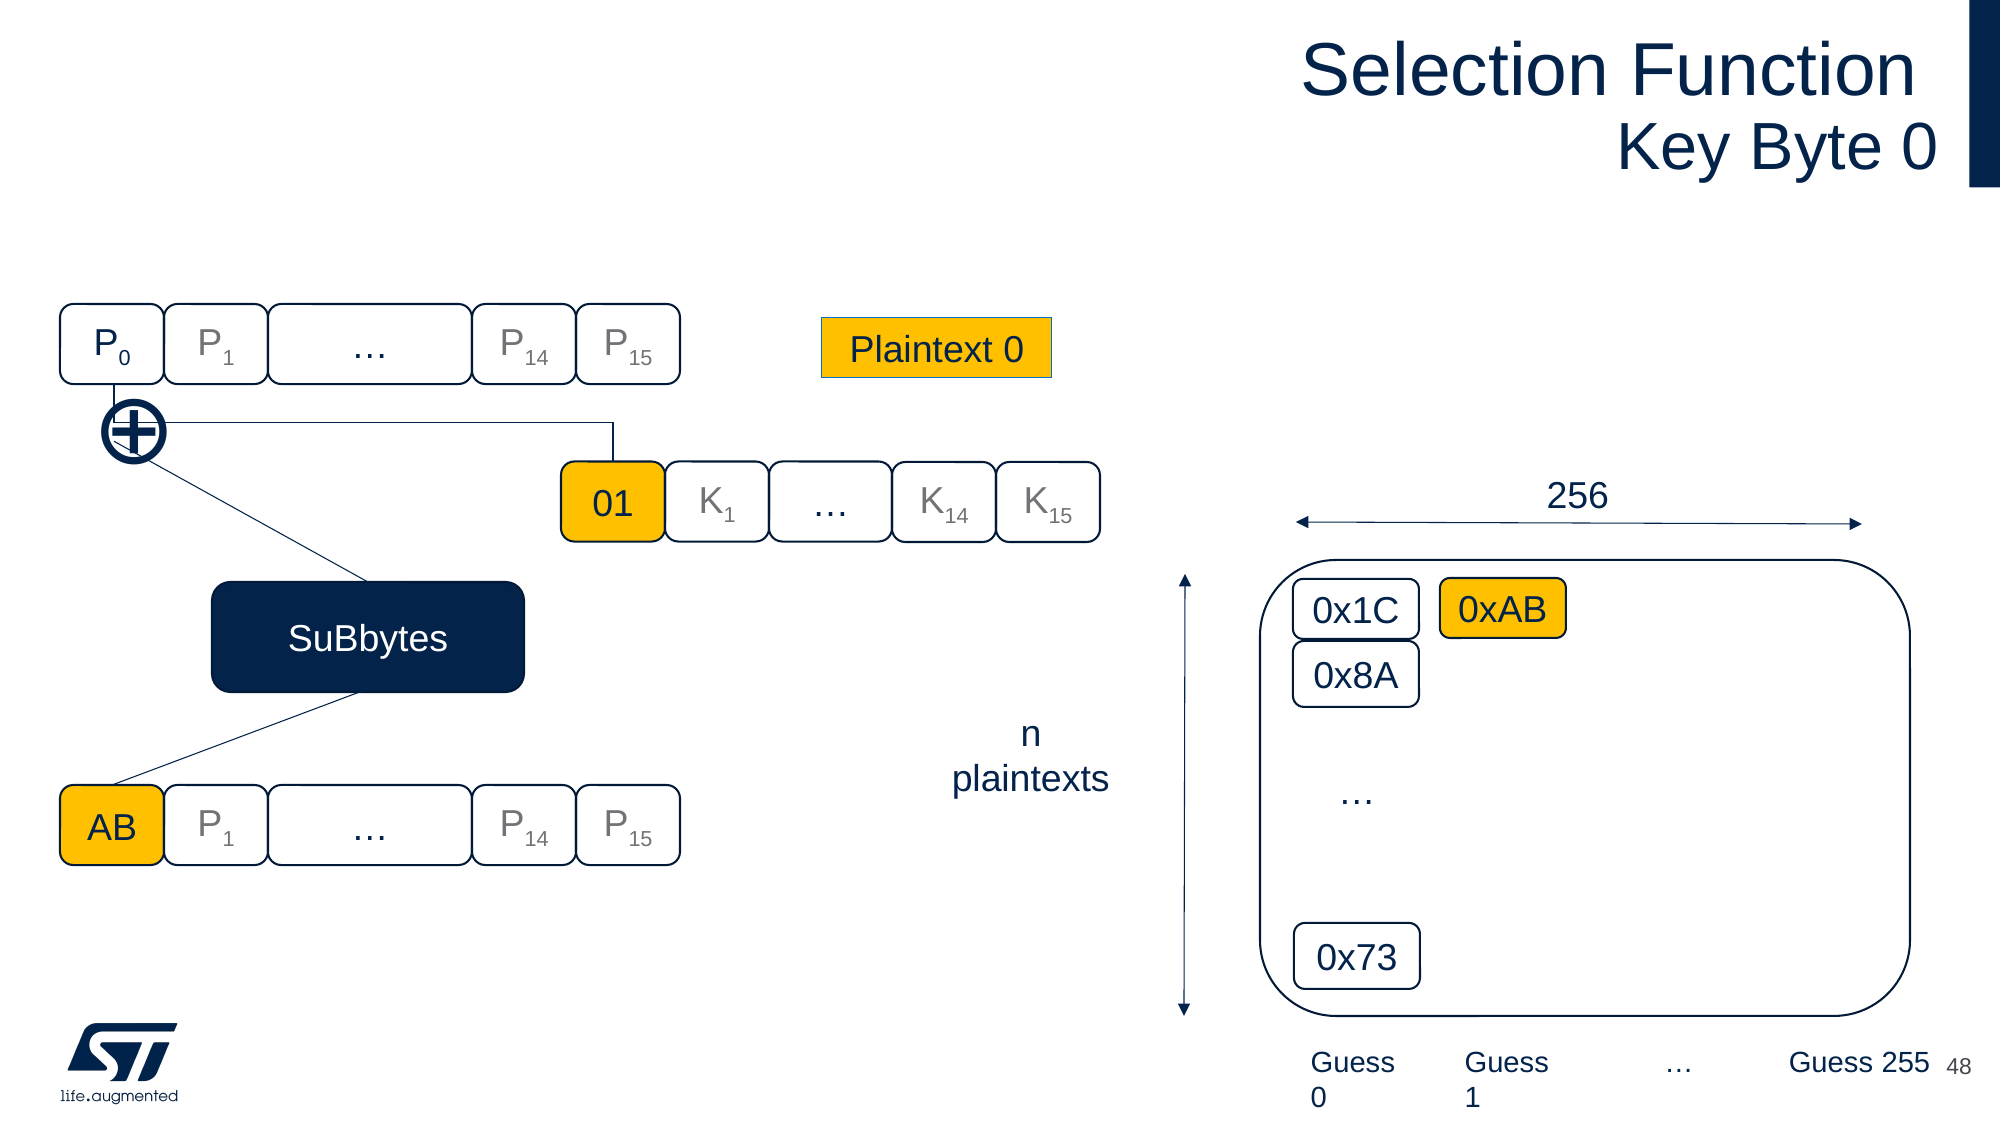

# Selection Function Key Byte 0
P0
P1
…
P14
P15
Plaintext 0
⊕
01
K1
…
K14
K15
256

0xAB
0x1C
SuBbytes

…
0x8A
n plaintexts
AB
P1
…
P14
P15
0x73
Guess 0
Guess 1
…
Guess 255

48